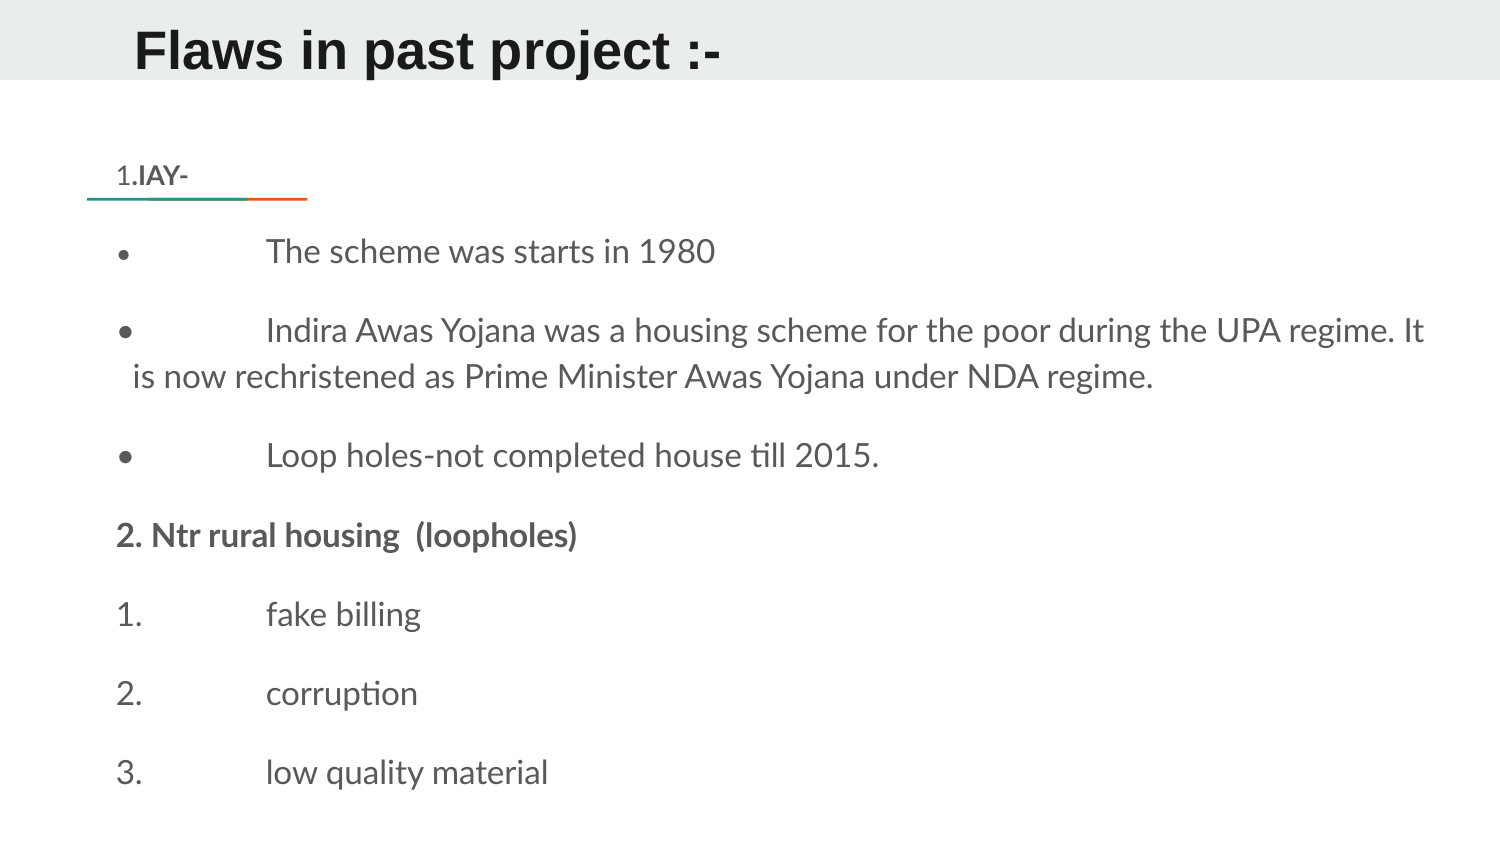

# Flaws in past project :-

1.IAY-
•	The scheme was starts in 1980
•	Indira Awas Yojana was a housing scheme for the poor during the UPA regime. It      is now rechristened as Prime Minister Awas Yojana under NDA regime.
•	Loop holes-not completed house till 2015.
2. Ntr rural housing  (loopholes)
1.	fake billing
2.	corruption
3.	low quality material